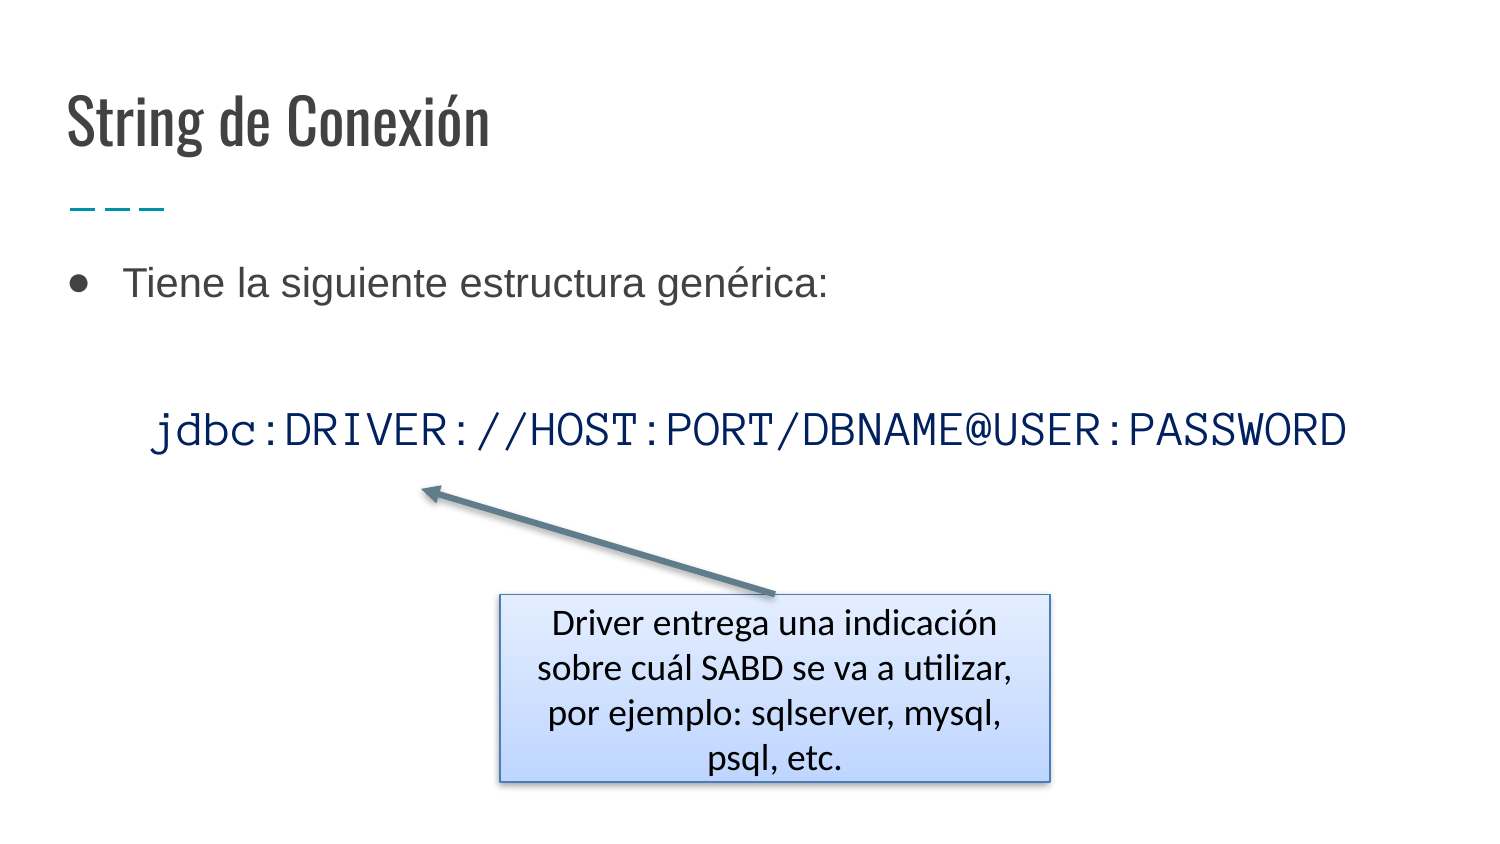

# String de Conexión
Tiene la siguiente estructura genérica:

jdbc:DRIVER://HOST:PORT/DBNAME@USER:PASSWORD
Driver entrega una indicación sobre cuál SABD se va a utilizar, por ejemplo: sqlserver, mysql, psql, etc.